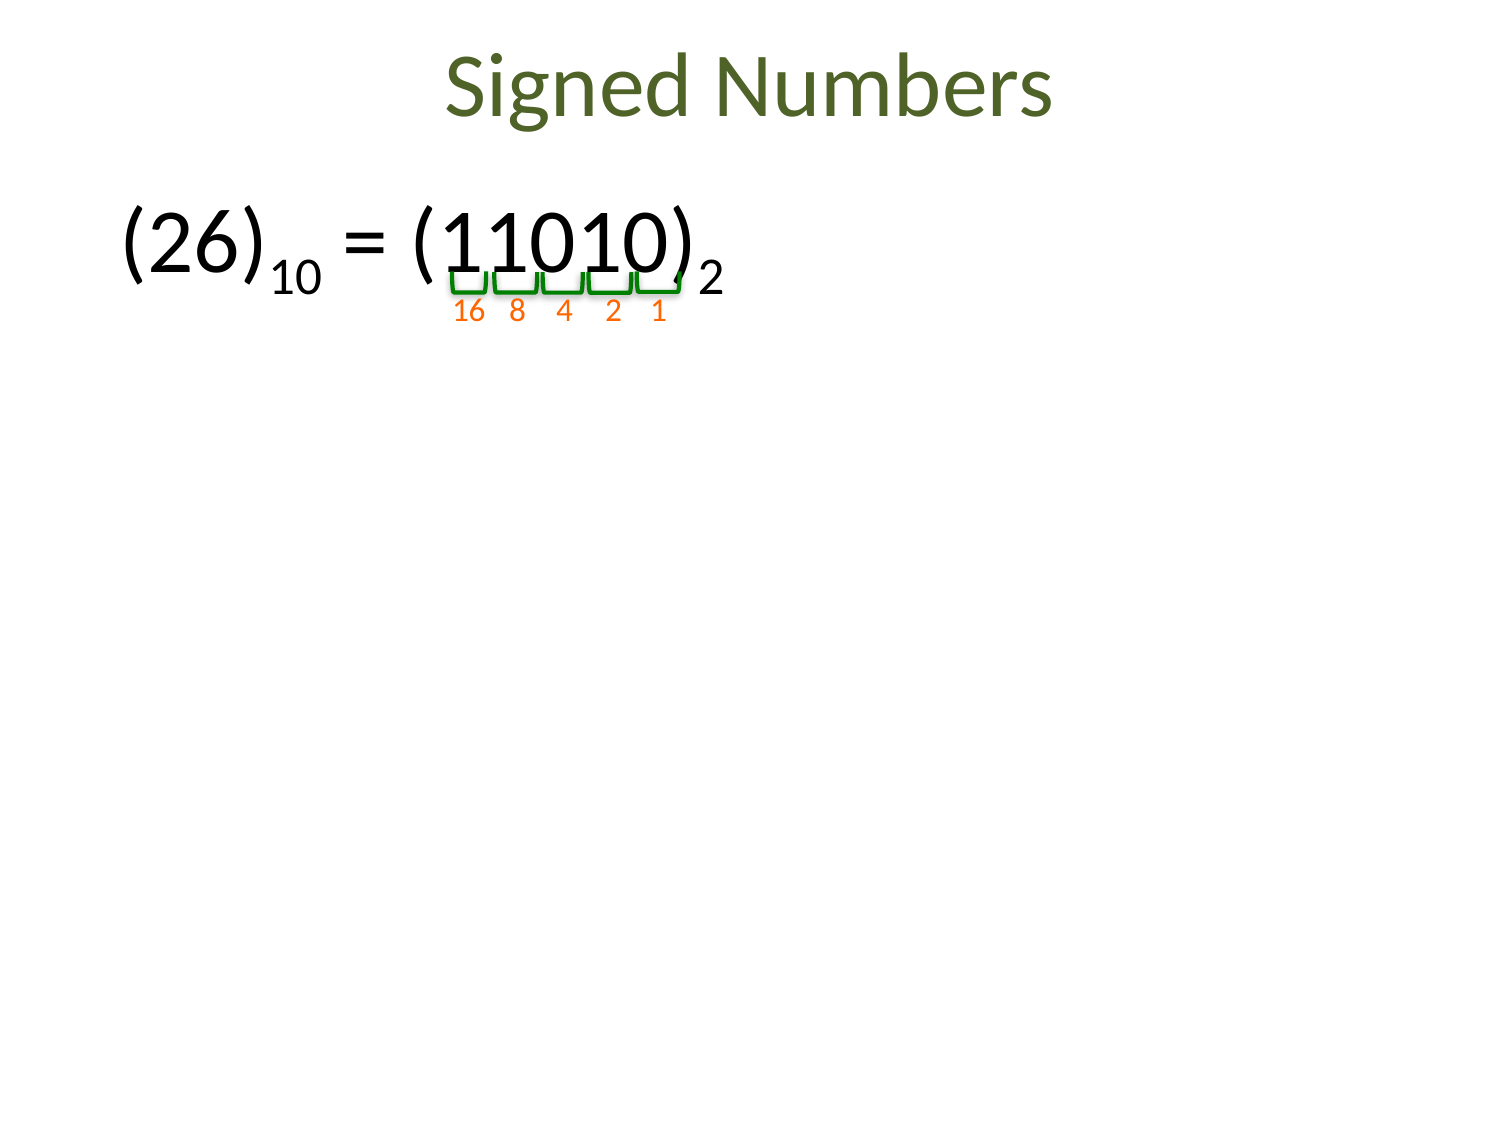

# Signed Numbers
(26)10 = (11010)2

16
1
2
8
4